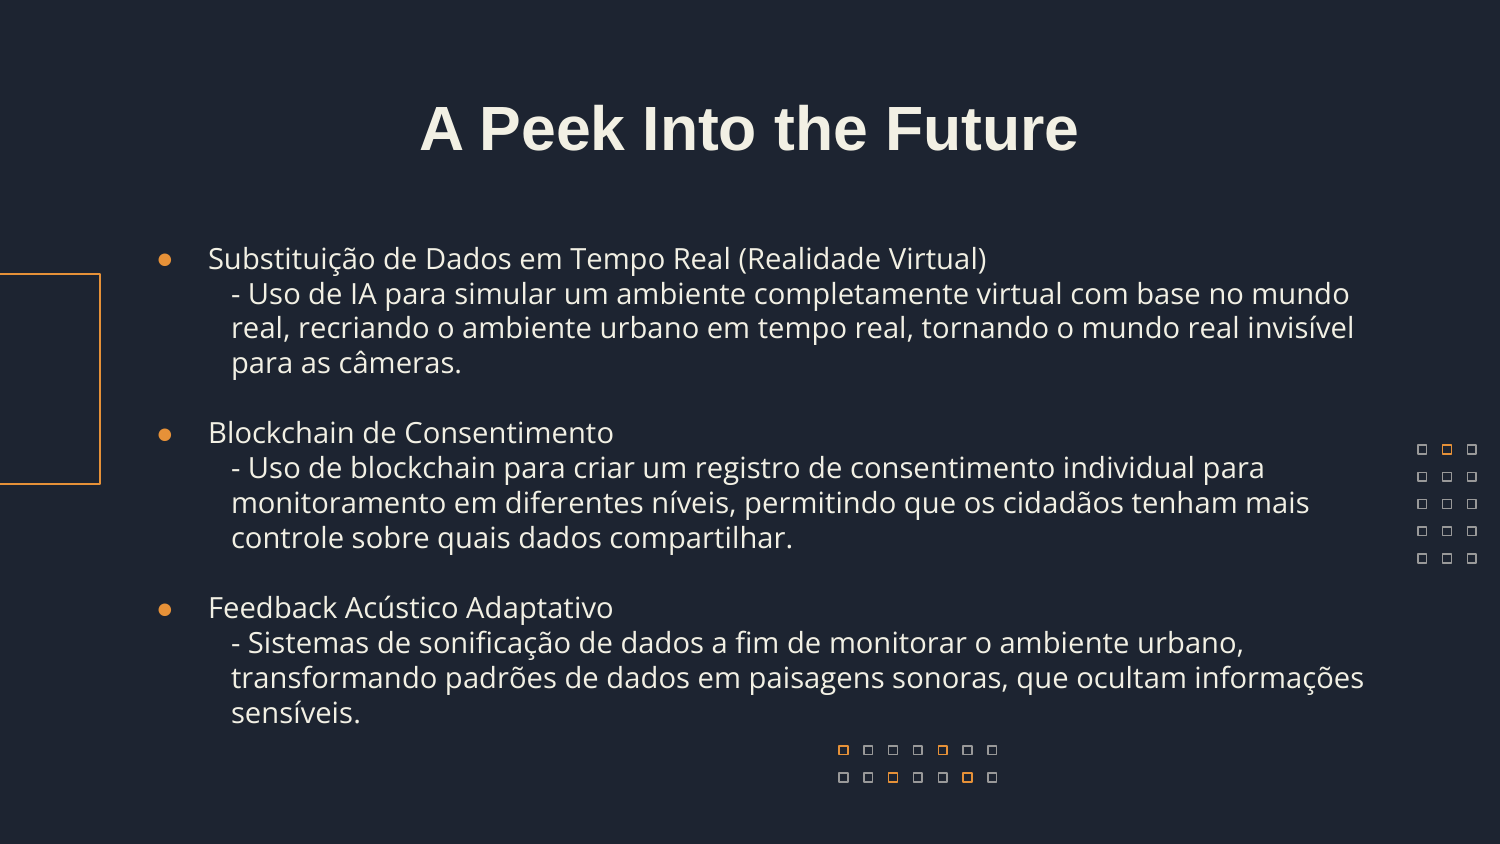

# A Peek Into the Future
Substituição de Dados em Tempo Real (Realidade Virtual)
- Uso de IA para simular um ambiente completamente virtual com base no mundo real, recriando o ambiente urbano em tempo real, tornando o mundo real invisível para as câmeras.

Blockchain de Consentimento
- Uso de blockchain para criar um registro de consentimento individual para monitoramento em diferentes níveis, permitindo que os cidadãos tenham mais controle sobre quais dados compartilhar.

Feedback Acústico Adaptativo
- Sistemas de sonificação de dados a fim de monitorar o ambiente urbano, transformando padrões de dados em paisagens sonoras, que ocultam informações sensíveis.